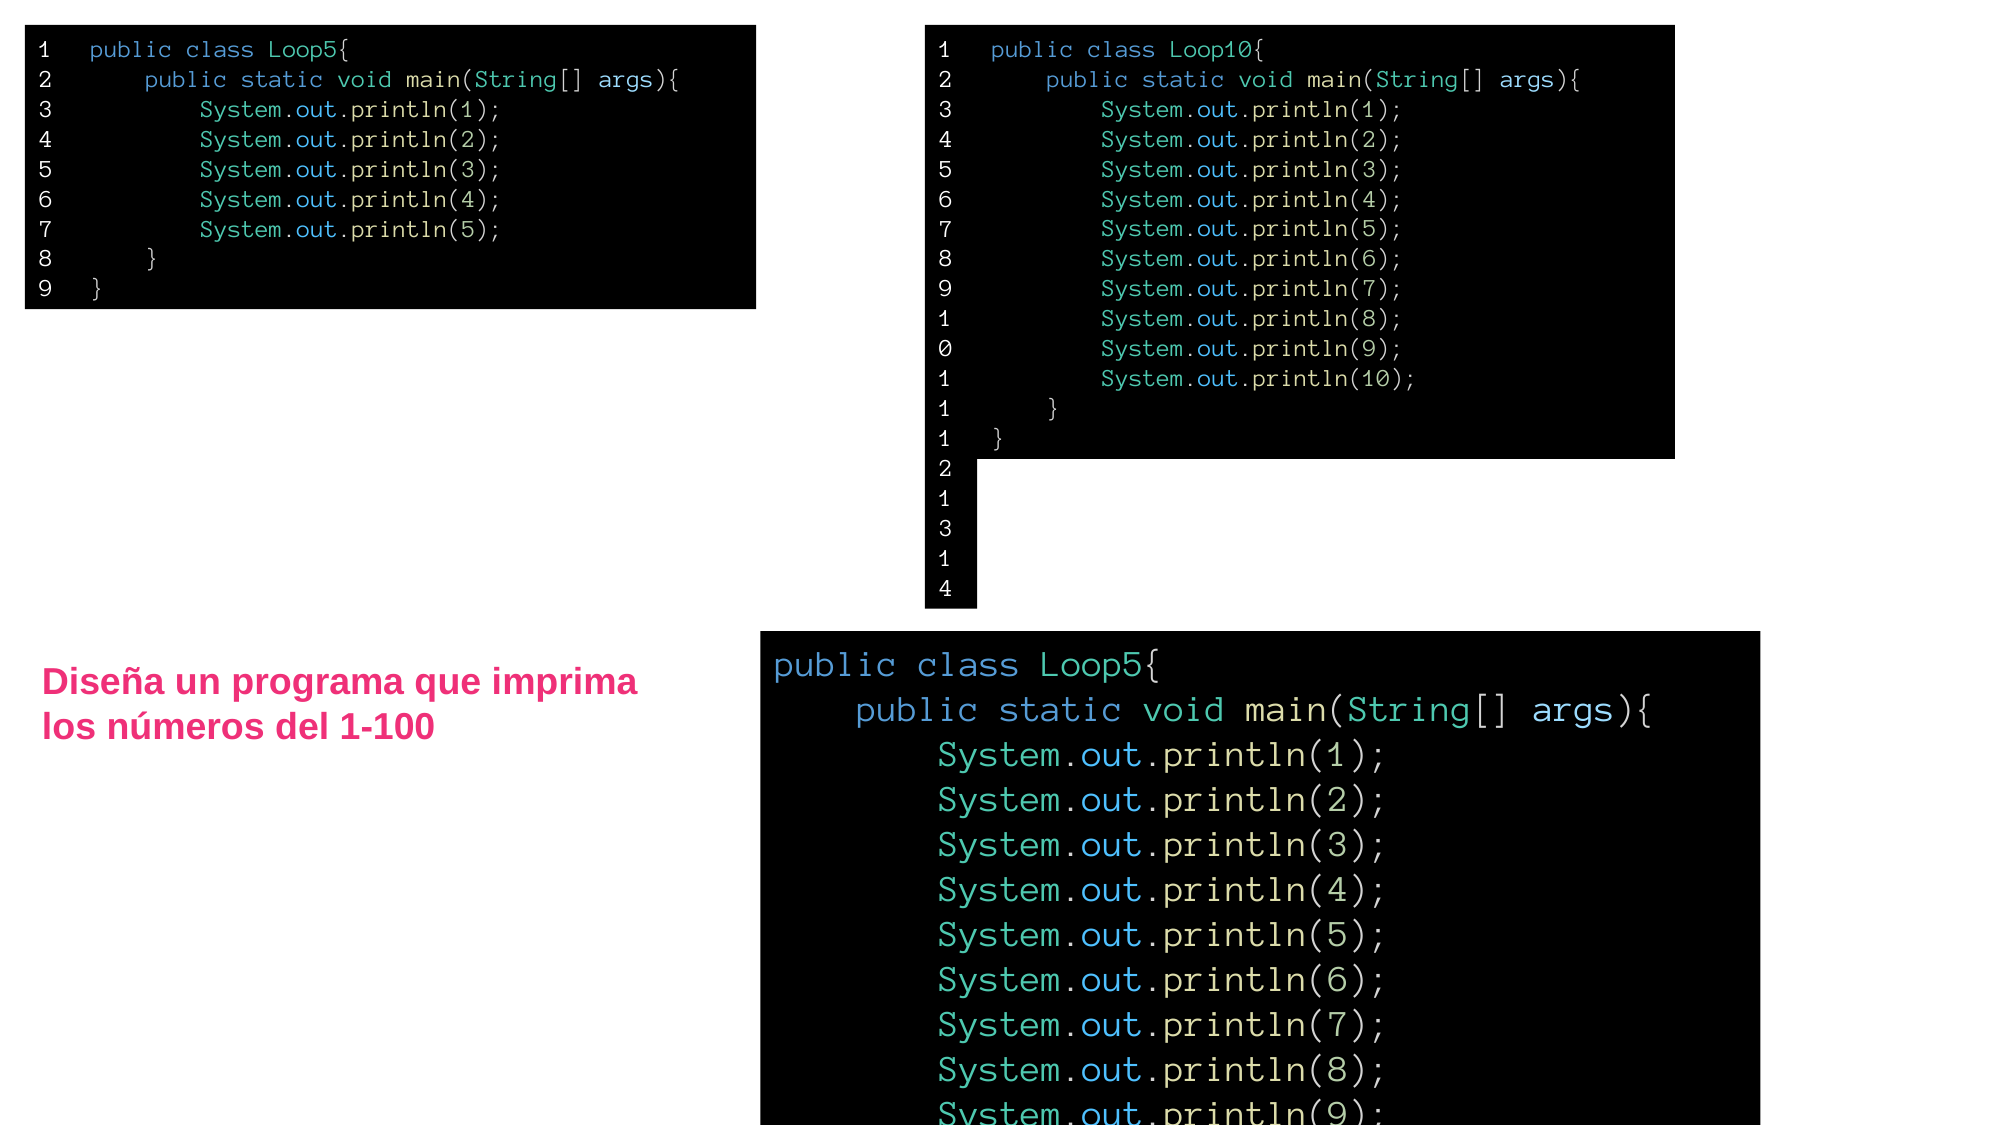

1
2
3
4
5
6
7
8
9
public class Loop5{
    public static void main(String[] args){
        System.out.println(1);
        System.out.println(2);
        System.out.println(3);
        System.out.println(4);
        System.out.println(5);
    }
}
1
2
3
4
5
6
7
8
9
10
11
12
13
14
public class Loop10{
    public static void main(String[] args){
        System.out.println(1);
        System.out.println(2);
        System.out.println(3);
        System.out.println(4);
        System.out.println(5);
        System.out.println(6);
        System.out.println(7);
        System.out.println(8);
        System.out.println(9);
        System.out.println(10);
    }
}
public class Loop5{
    public static void main(String[] args){
        System.out.println(1);
        System.out.println(2);
        System.out.println(3);
        System.out.println(4);
        System.out.println(5);
        System.out.println(6);
        System.out.println(7);
        System.out.println(8);
        System.out.println(9);
        System.out.println(10);
        System.out.println(11);
        System.out.println(12);
        System.out.println(13);
        System.out.println(14);
        System.out.println(15);
        System.out.println(16);
        System.out.println(17);
        System.out.println(18);
        System.out.println(19);
        System.out.println(20);
        System.out.println(21);
        System.out.println(22);
        System.out.println(23);
        System.out.println(24);
        System.out.println(25);
        System.out.println(26);
        System.out.println(27);
    }
}
Diseña un programa que imprima los números del 1-100